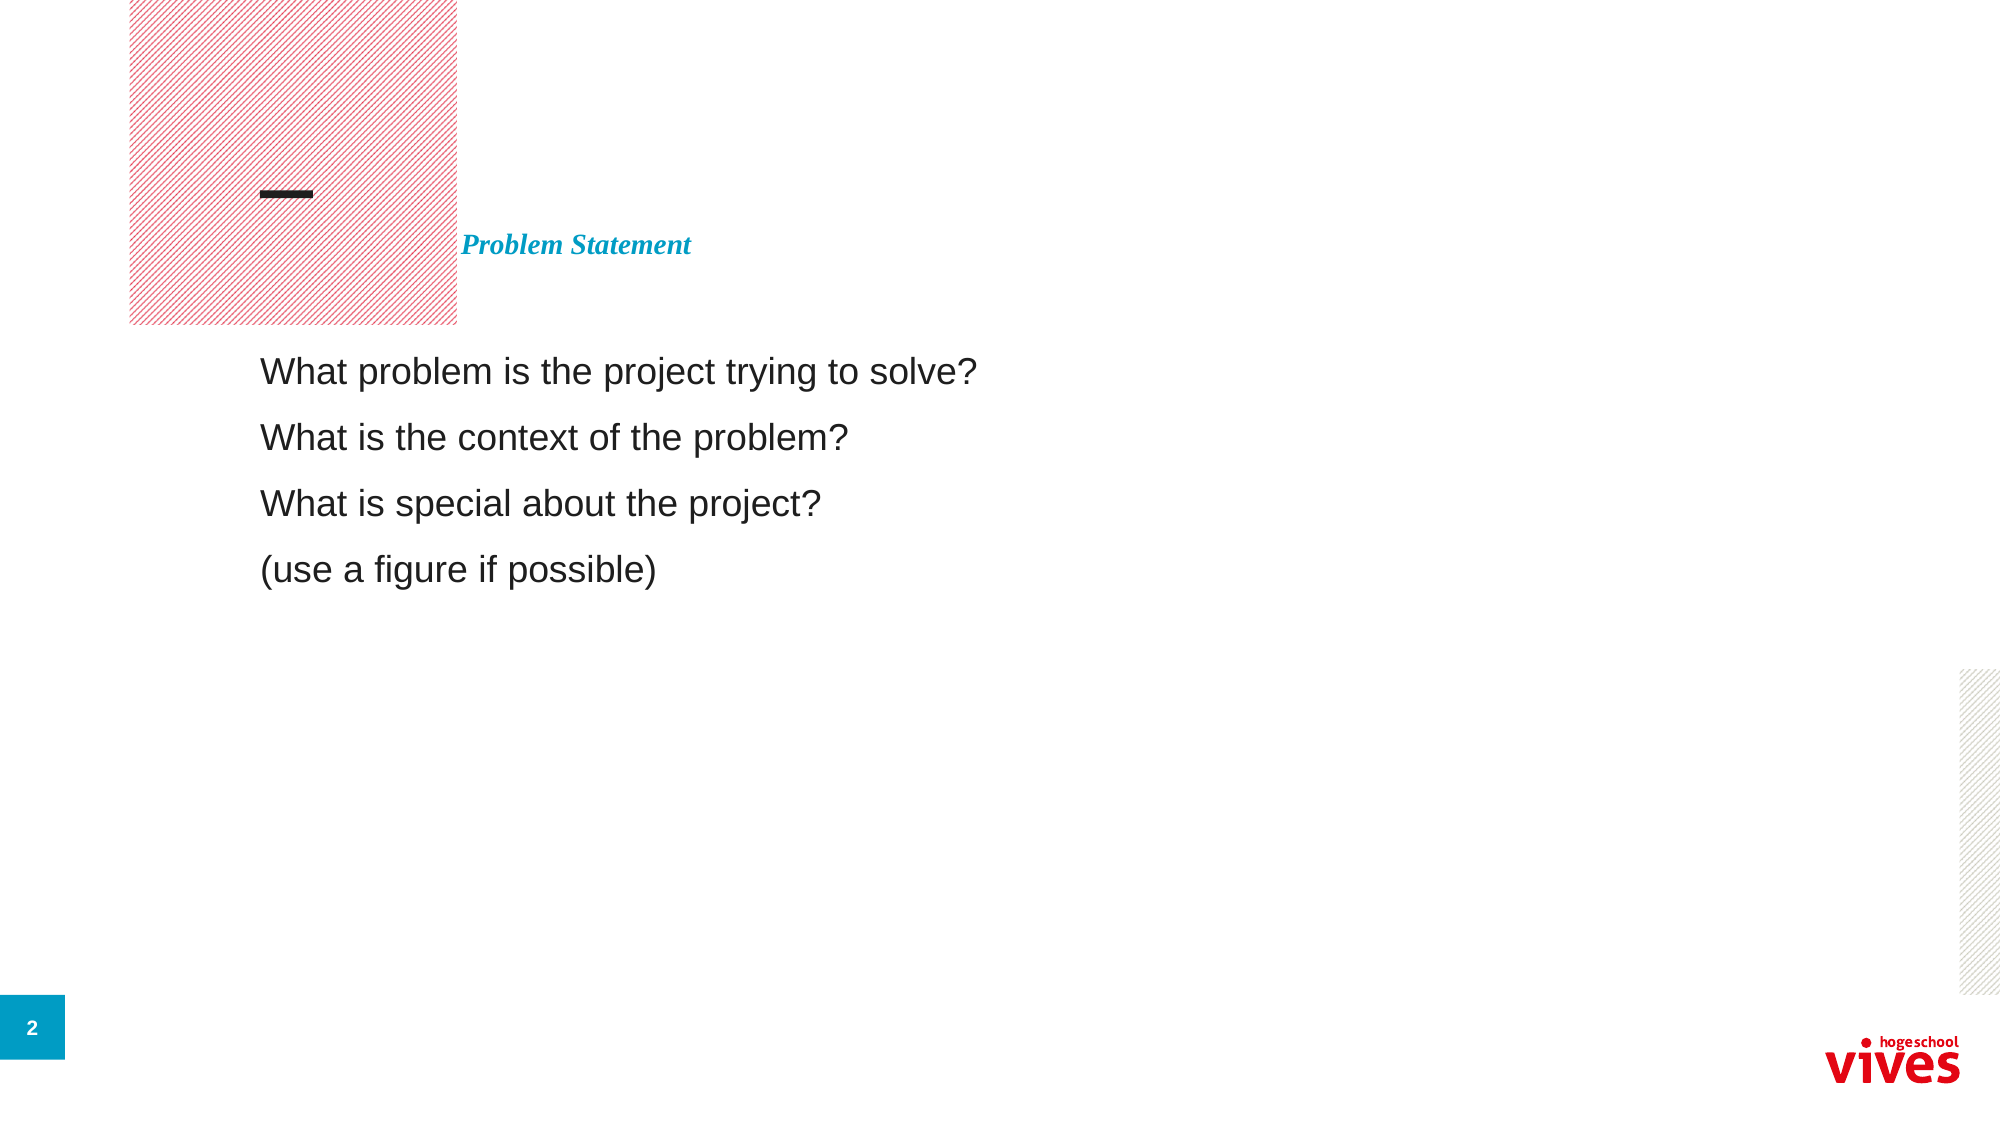

#
Problem Statement
What problem is the project trying to solve?
What is the context of the problem?
What is special about the project?
(use a figure if possible)